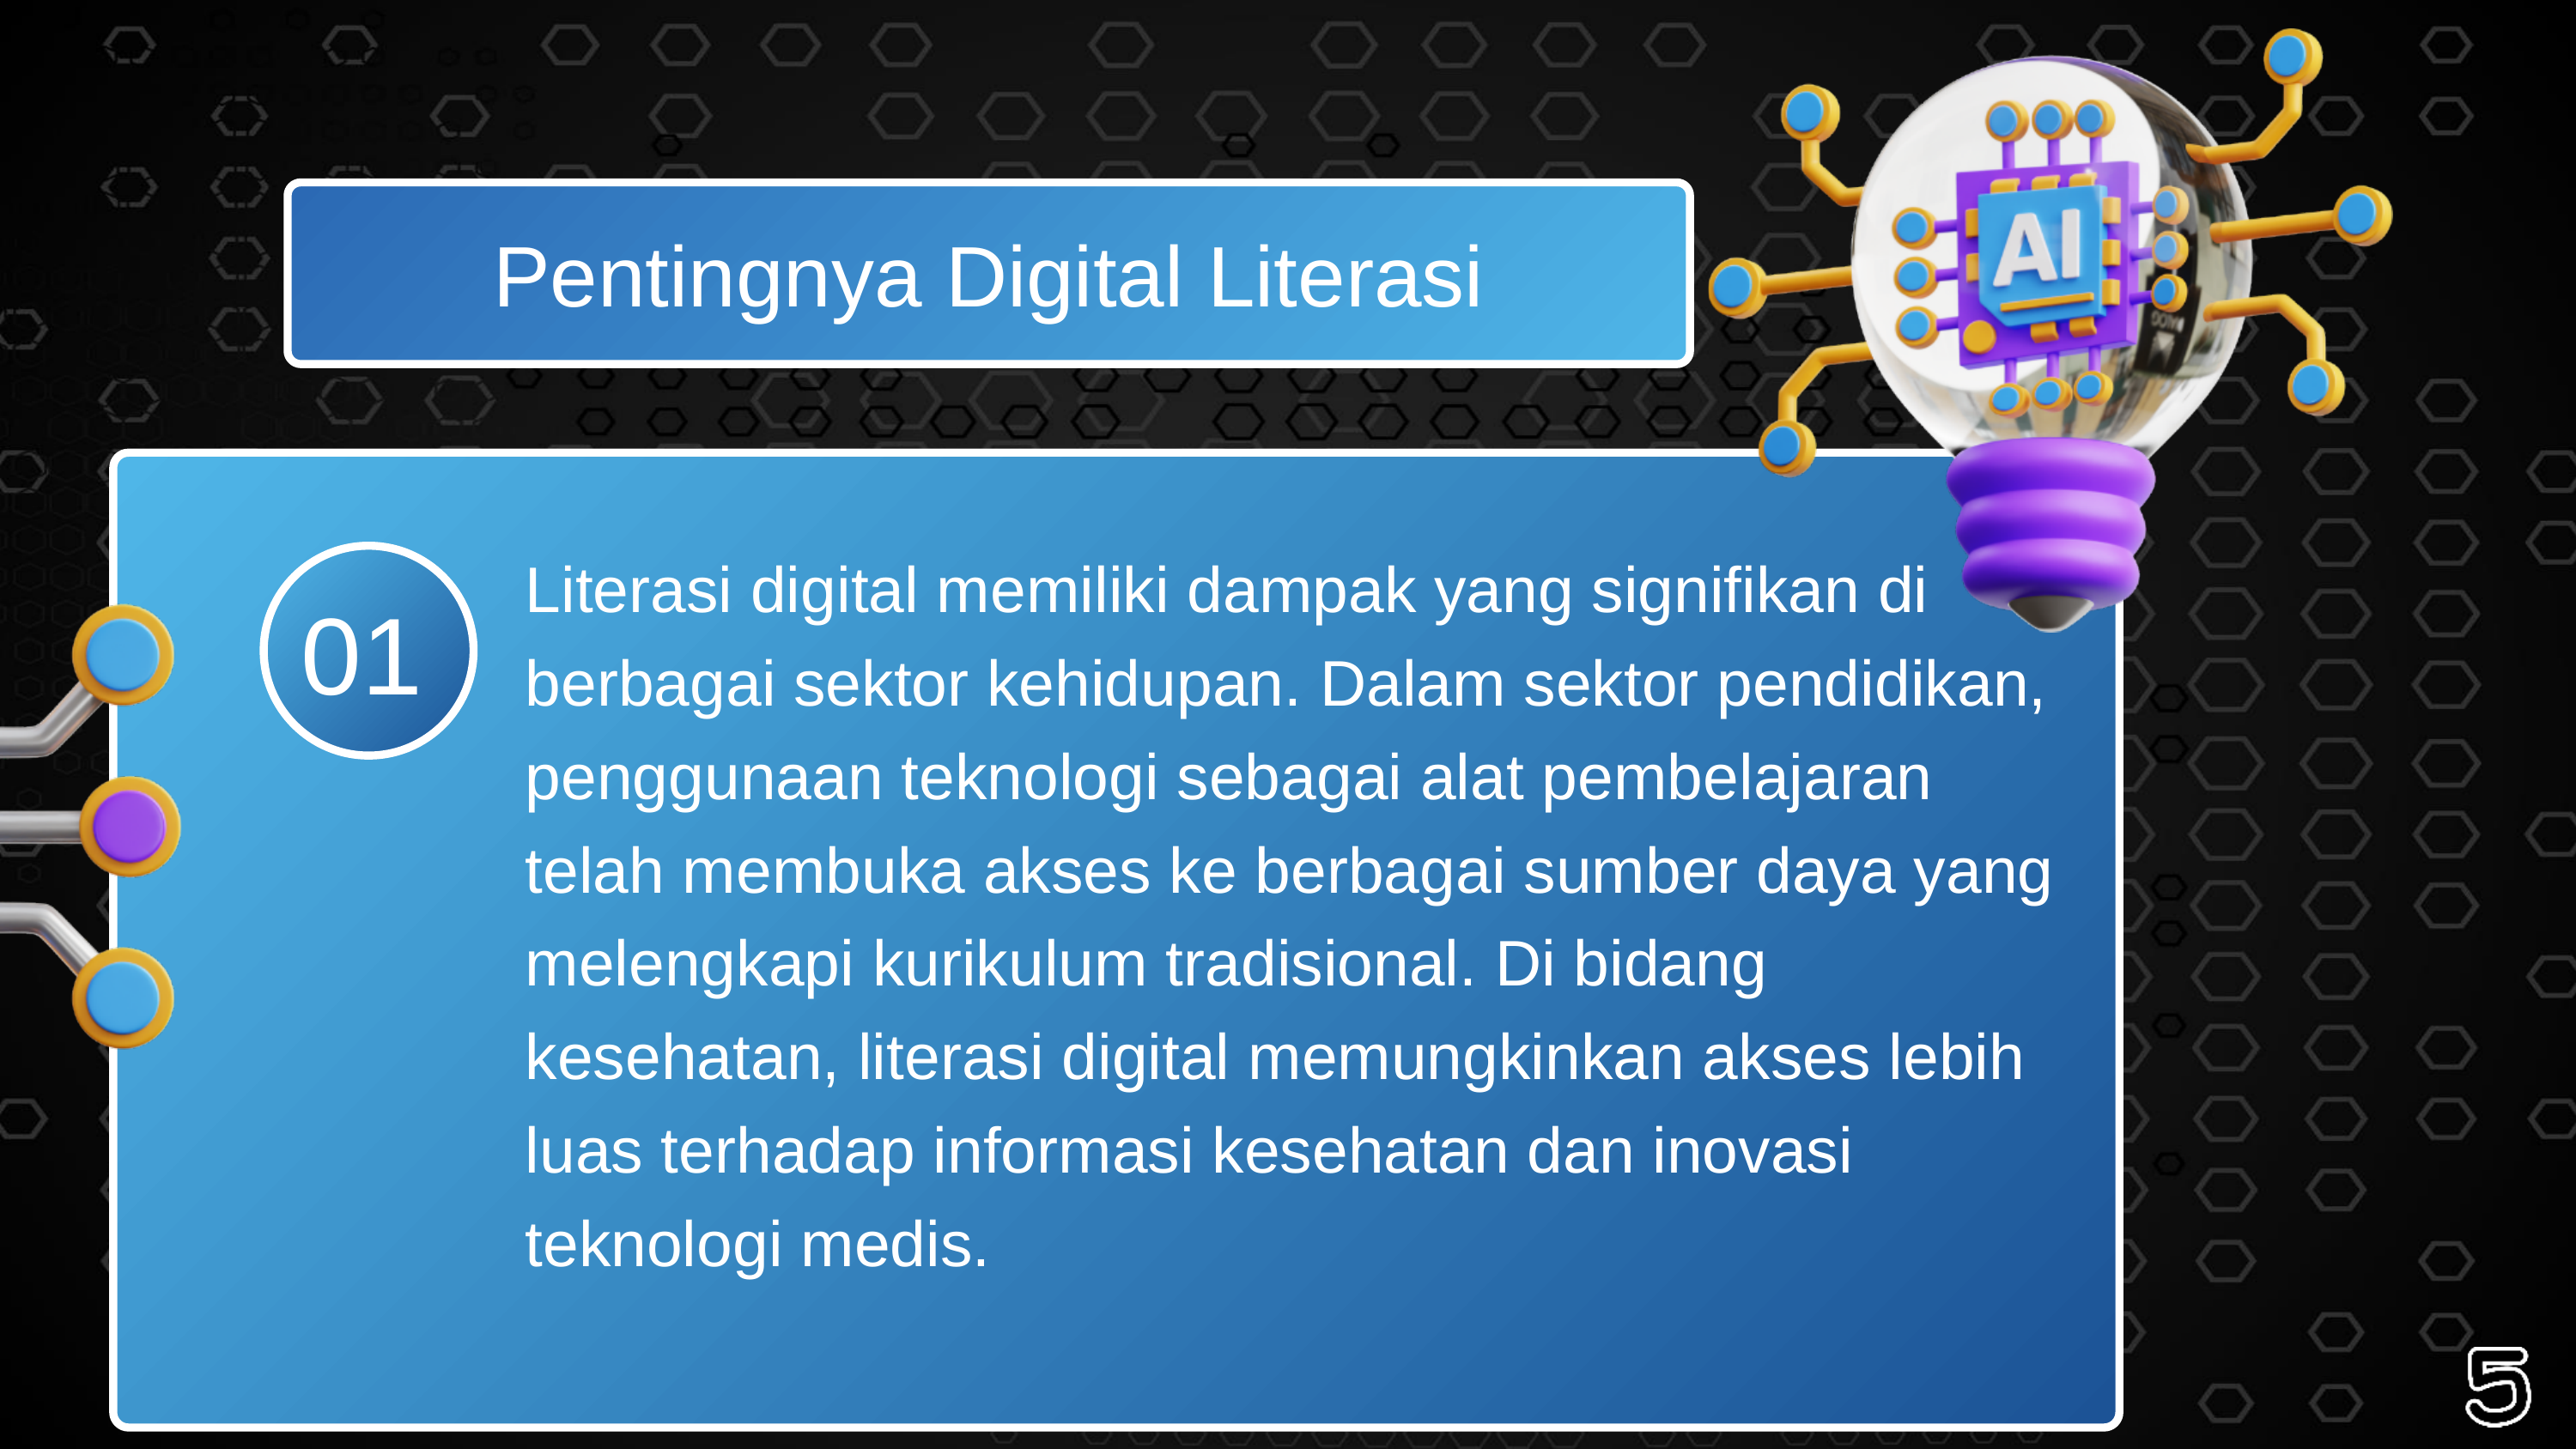

Pentingnya Digital Literasi

Literasi digital memiliki dampak yang signifikan di berbagai sektor kehidupan. Dalam sektor pendidikan, penggunaan teknologi sebagai alat pembelajaran telah membuka akses ke berbagai sumber daya yang melengkapi kurikulum tradisional. Di bidang kesehatan, literasi digital memungkinkan akses lebih luas terhadap informasi kesehatan dan inovasi teknologi medis.

01